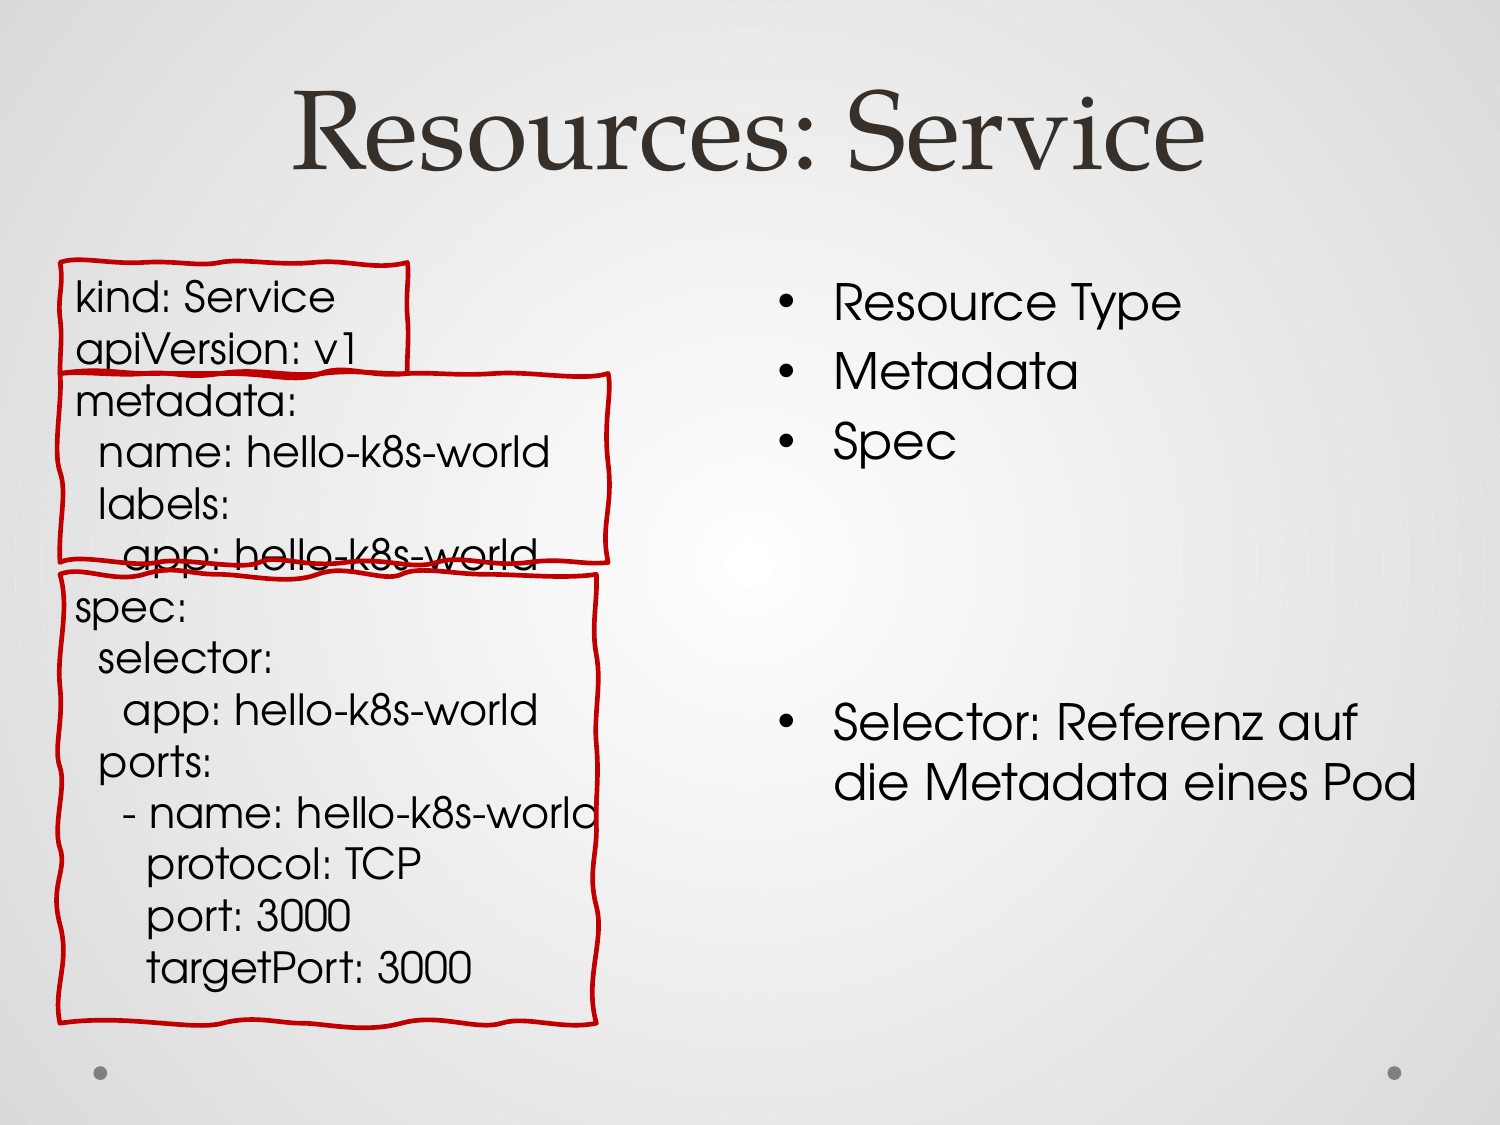

# Resources: Service

kind: Service
apiVersion: v1
metadata:
  name: hello-k8s-world
  labels:
    app: hello-k8s-world
spec:
  selector:
    app: hello-k8s-world
  ports:
    - name: hello-k8s-world
      protocol: TCP
      port: 3000
      targetPort: 3000
Resource Type
Metadata
Spec

Selector: Referenz auf die Metadata eines Pod